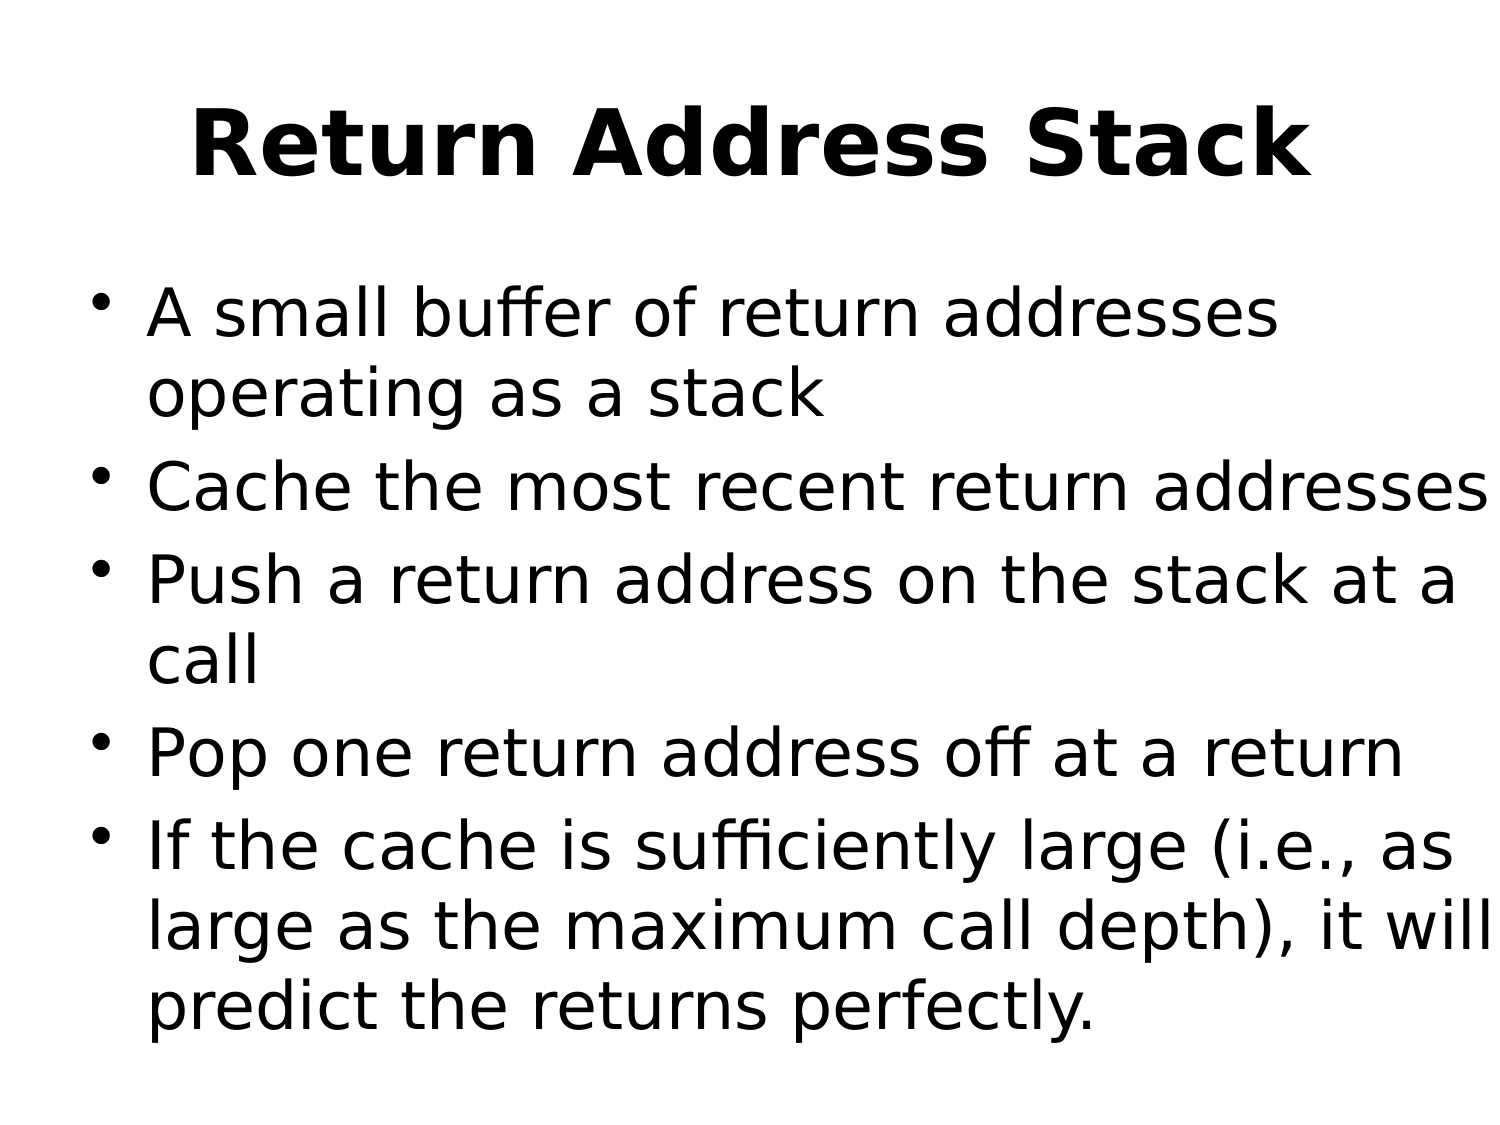

# Return Address Stack
A small buffer of return addresses operating as a stack
Cache the most recent return addresses
Push a return address on the stack at a call
Pop one return address off at a return
If the cache is sufficiently large (i.e., as large as the maximum call depth), it will predict the returns perfectly.